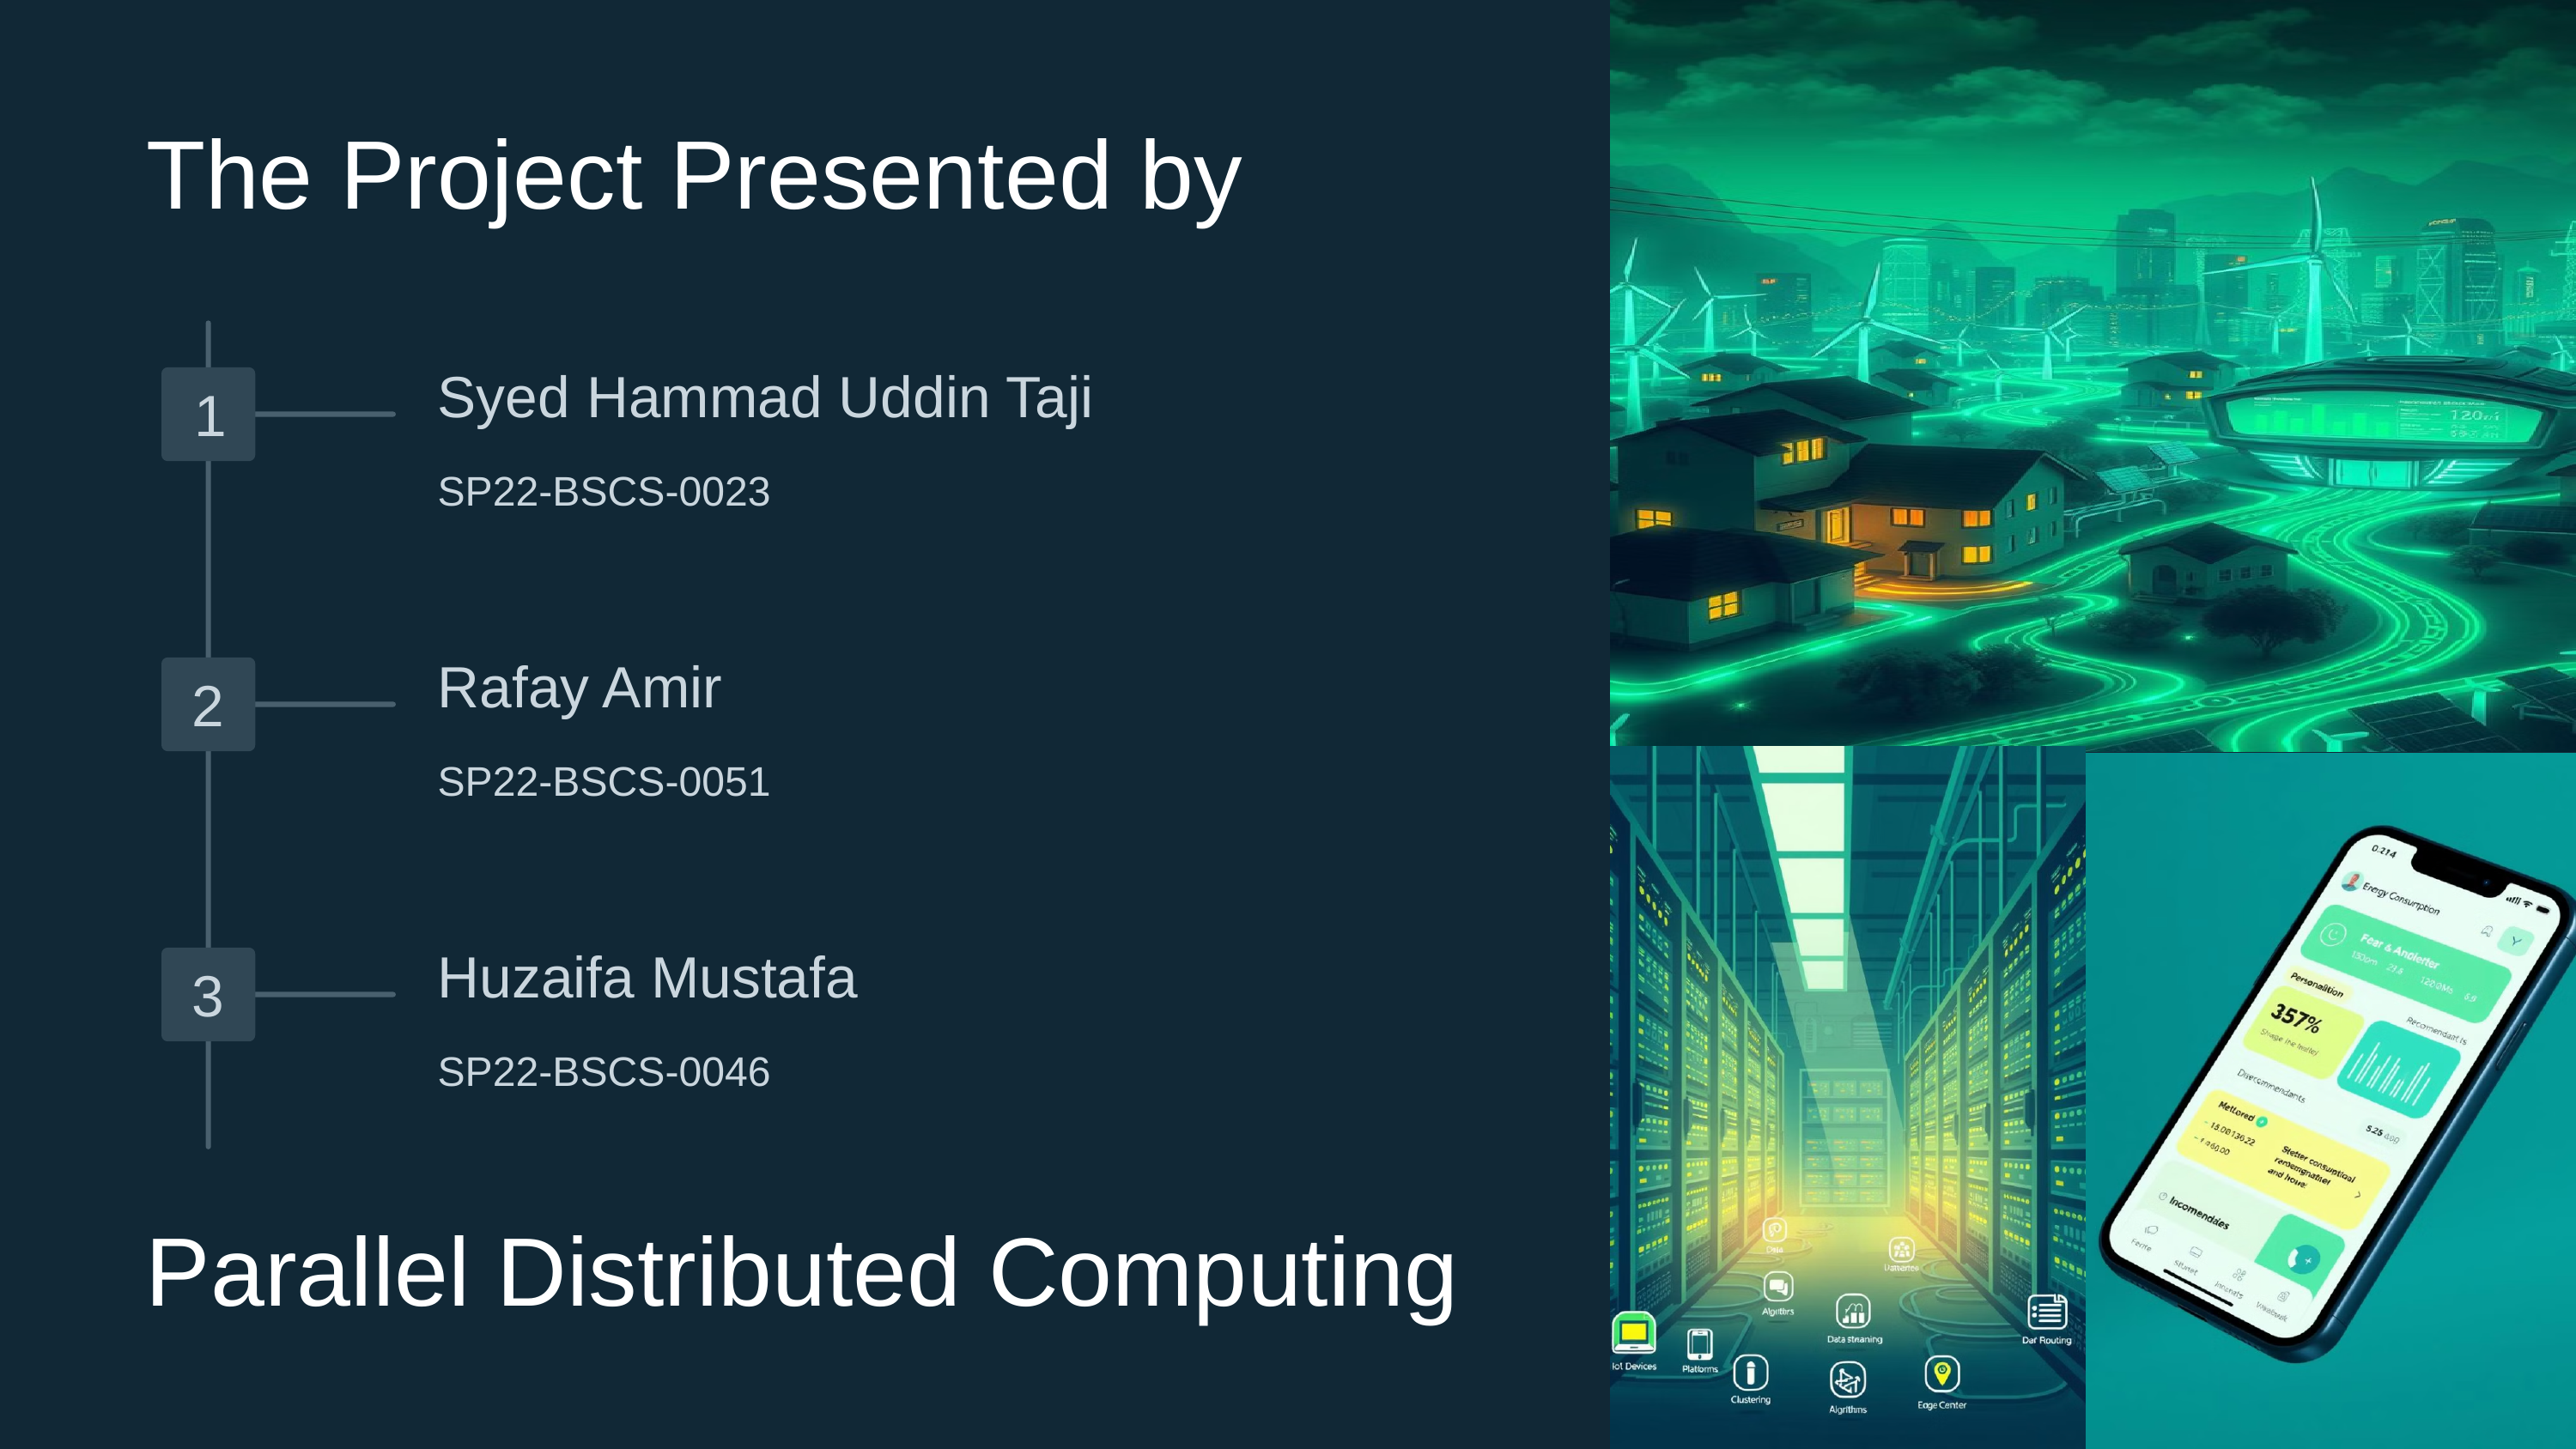

The Project Presented by

Syed Hammad Uddin Taji

1

SP22-BSCS-0023
Rafay Amir

2

SP22-BSCS-0051

Huzaifa Mustafa

3

SP22-BSCS-0046
Parallel Distributed Computing